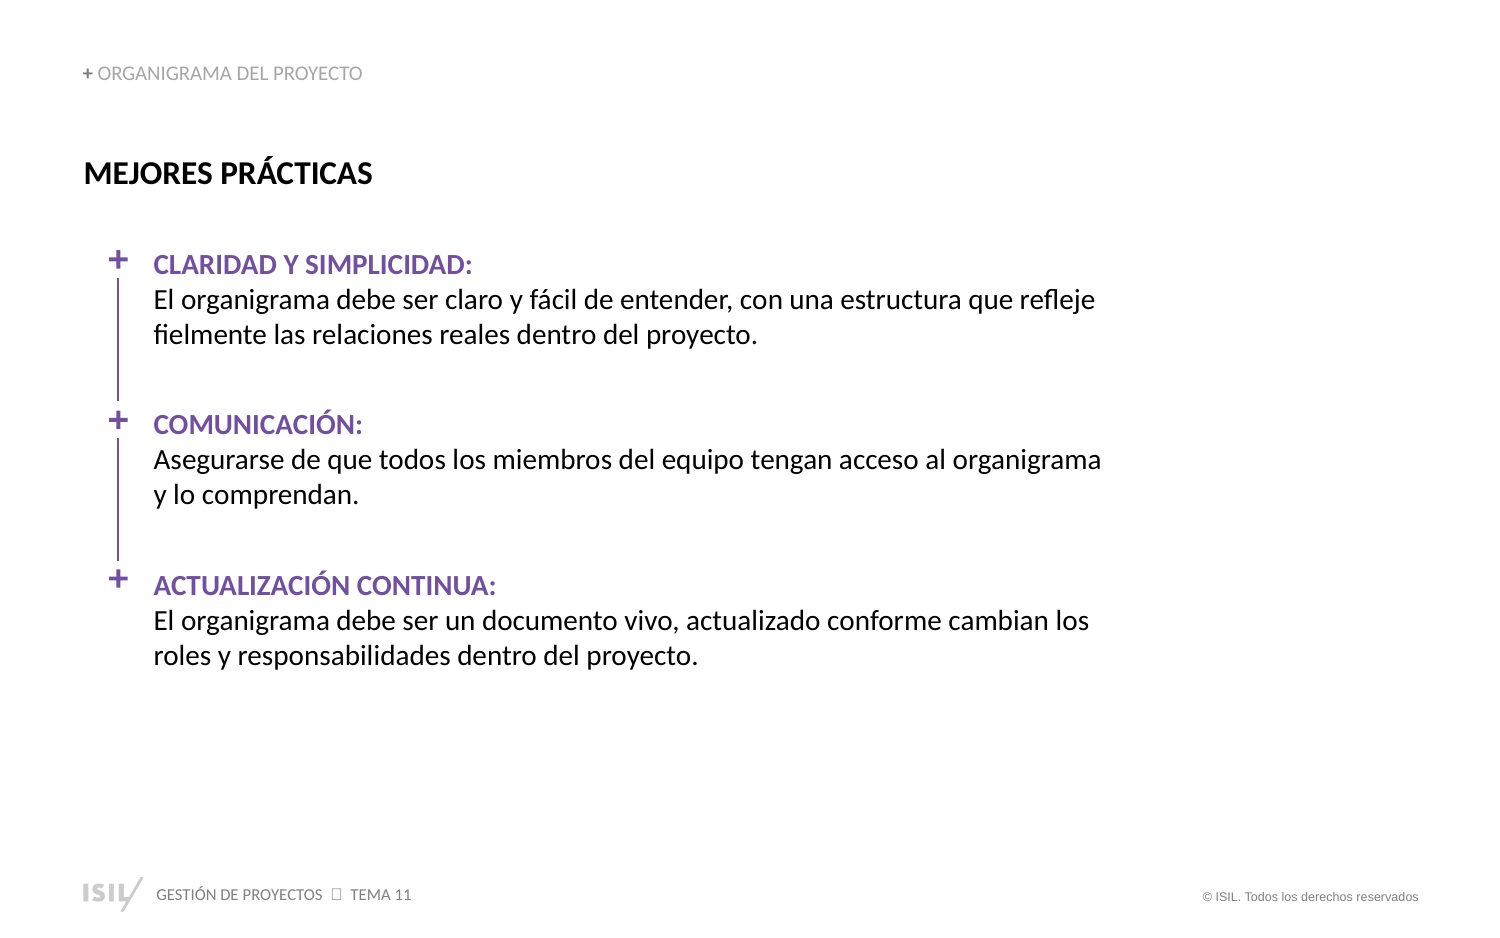

+ ORGANIGRAMA DEL PROYECTO
MEJORES PRÁCTICAS
CLARIDAD Y SIMPLICIDAD:
El organigrama debe ser claro y fácil de entender, con una estructura que refleje fielmente las relaciones reales dentro del proyecto.

COMUNICACIÓN:
Asegurarse de que todos los miembros del equipo tengan acceso al organigrama y lo comprendan.

ACTUALIZACIÓN CONTINUA:
El organigrama debe ser un documento vivo, actualizado conforme cambian los roles y responsabilidades dentro del proyecto.